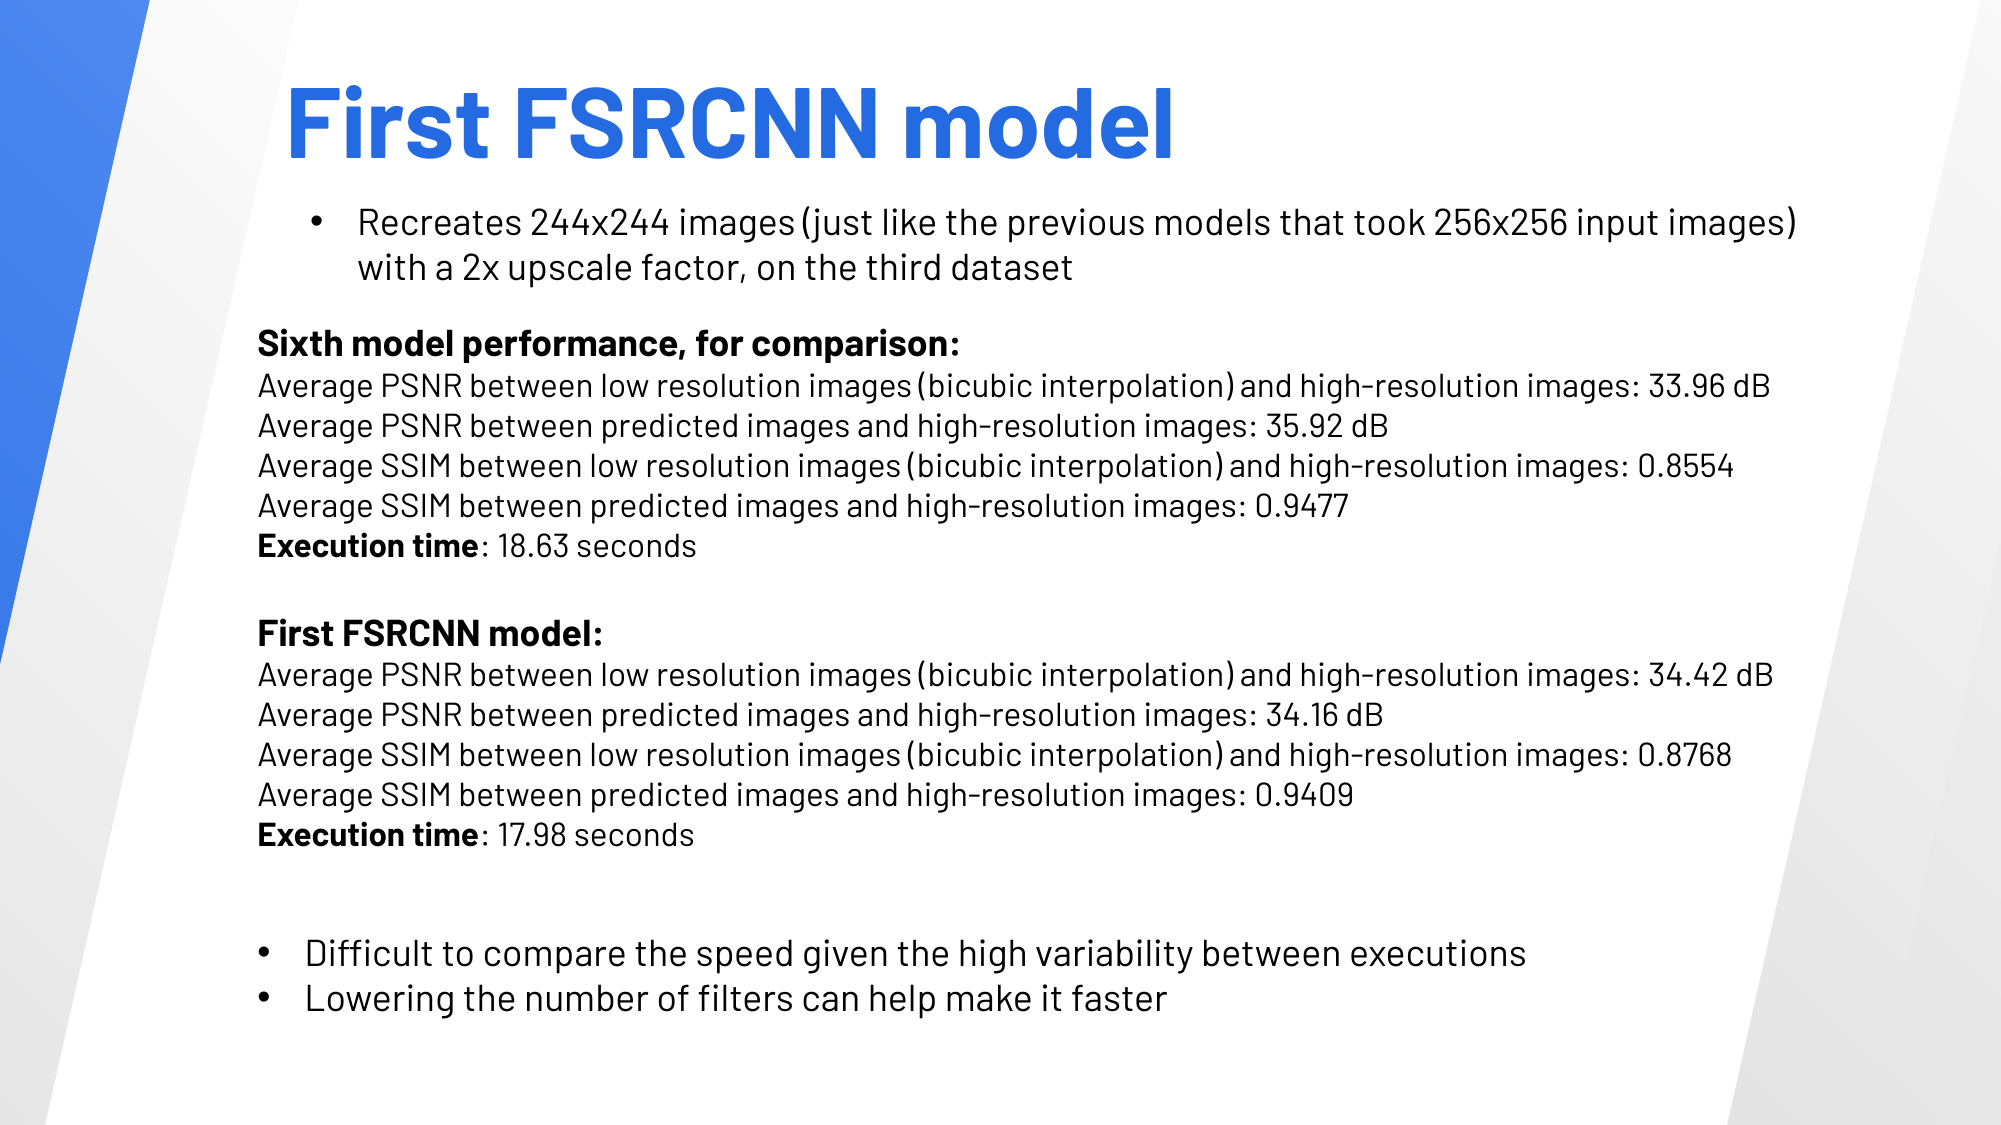

First FSRCNN model
Recreates 244x244 images (just like the previous models that took 256x256 input images) with a 2x upscale factor, on the third dataset
Sixth model performance, for comparison:
Average PSNR between low resolution images (bicubic interpolation) and high-resolution images: 33.96 dB
Average PSNR between predicted images and high-resolution images: 35.92 dB
Average SSIM between low resolution images (bicubic interpolation) and high-resolution images: 0.8554
Average SSIM between predicted images and high-resolution images: 0.9477
Execution time: 18.63 seconds
First FSRCNN model:
Average PSNR between low resolution images (bicubic interpolation) and high-resolution images: 34.42 dB
Average PSNR between predicted images and high-resolution images: 34.16 dB
Average SSIM between low resolution images (bicubic interpolation) and high-resolution images: 0.8768
Average SSIM between predicted images and high-resolution images: 0.9409
Execution time: 17.98 seconds
Difficult to compare the speed given the high variability between executions
Lowering the number of filters can help make it faster